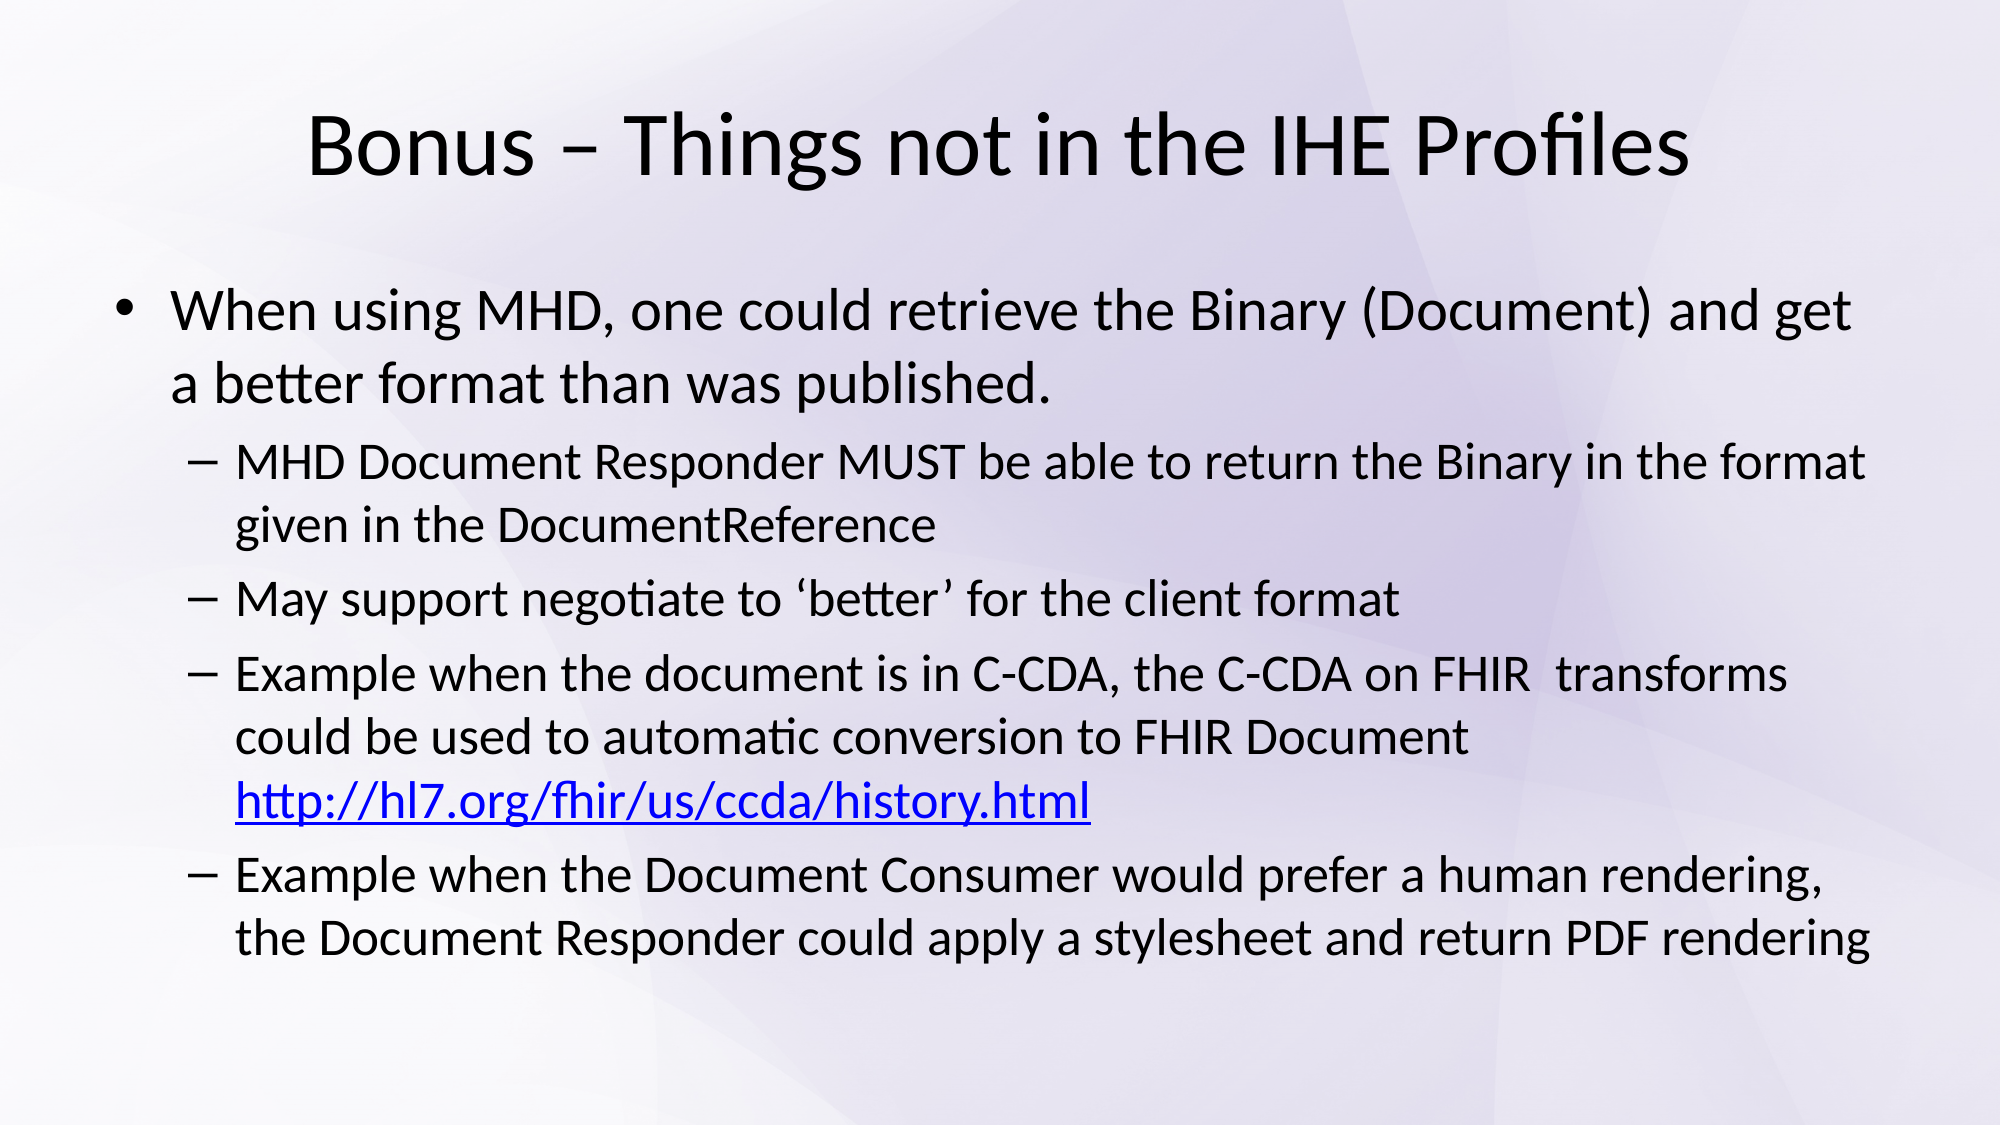

# Bonus – Things not in the IHE Profiles
When using MHD, one could retrieve the Binary (Document) and get a better format than was published.
MHD Document Responder MUST be able to return the Binary in the format given in the DocumentReference
May support negotiate to ‘better’ for the client format
Example when the document is in C-CDA, the C-CDA on FHIR  transforms could be used to automatic conversion to FHIR Document http://hl7.org/fhir/us/ccda/history.html
Example when the Document Consumer would prefer a human rendering, the Document Responder could apply a stylesheet and return PDF rendering